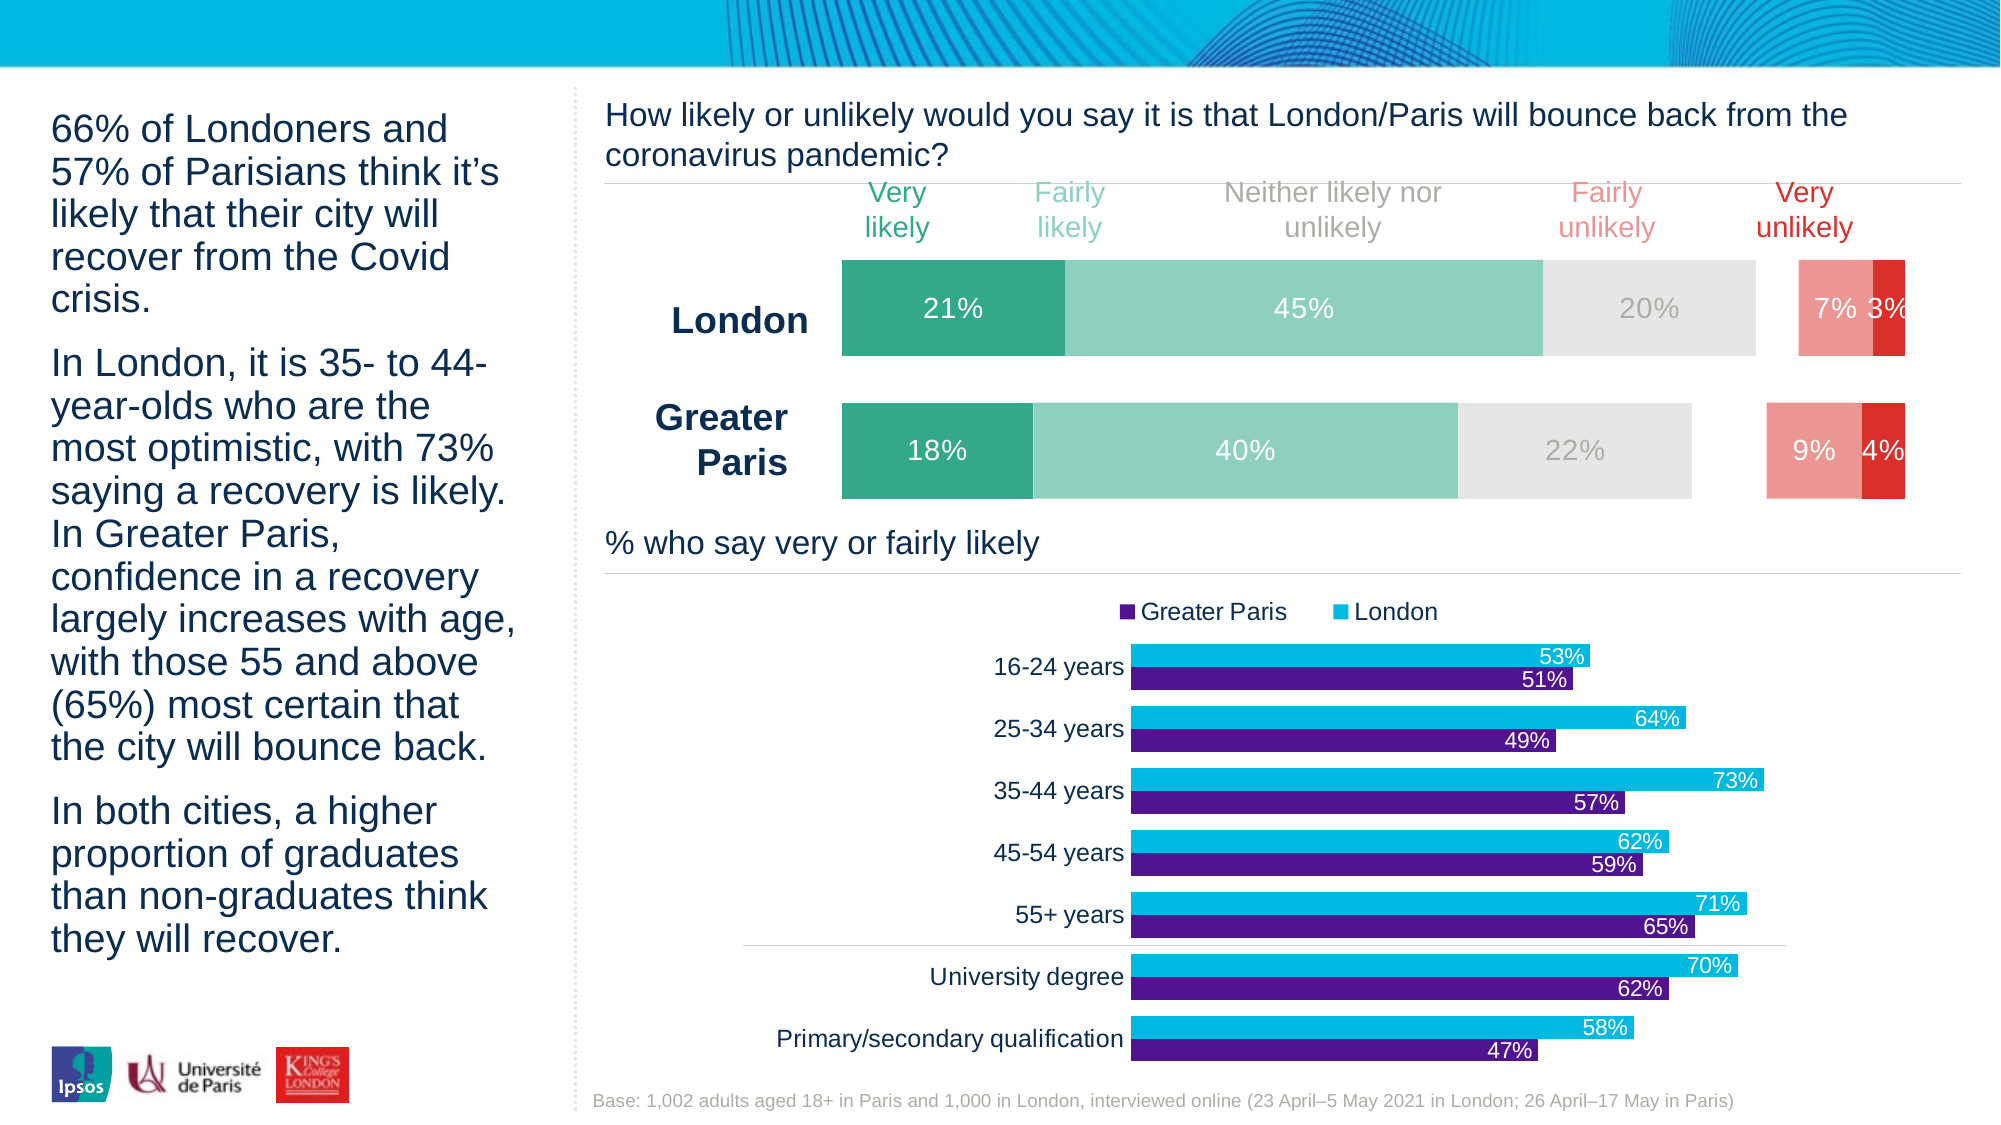

How likely or unlikely would you say it is that London/Paris will bounce back from the coronavirus pandemic?
66% of Londoners and 57% of Parisians think it’s likely that their city will recover from the Covid crisis.
In London, it is 35- to 44-year-olds who are the most optimistic, with 73% saying a recovery is likely. In Greater Paris, confidence in a recovery largely increases with age, with those 55 and above (65%) most certain that the city will bounce back.
In both cities, a higher proportion of graduates than non-graduates think they will recover.
Very likely
Fairly likely
Fairly unlikely
Very unlikely
Neither likely nor unlikely

### Chart

| Category | Very likely | Fairly likely | Neither likely nor unlikely | Don't know | Fairly unlikely  | Very unlikely |
|---|---|---|---|---|---|---|
| All Paris | 18.0 | 40.0 | 22.0 | 7.0 | 9.0 | 4.0 |
| All London | 21.0 | 45.0 | 20.0 | 4.0 | 7.0 | 3.0 |
London
Greater
Paris
% who say very or fairly likely

### Chart

| Category | London | Greater Paris |
|---|---|---|
| 16-24 years | 53.0 | 51.0 |
| 25-34 years | 64.0 | 49.0 |
| 35-44 years | 73.0 | 57.0 |
| 45-54 years | 62.0 | 59.0 |
| 55+ years | 71.0 | 65.0 |
| University degree | 70.0 | 62.0 |
| Primary/secondary qualification | 58.0 | 47.0 |
Base: 1,002 adults aged 18+ in Paris and 1,000 in London, interviewed online (23 April–5 May 2021 in London; 26 April–17 May in Paris)